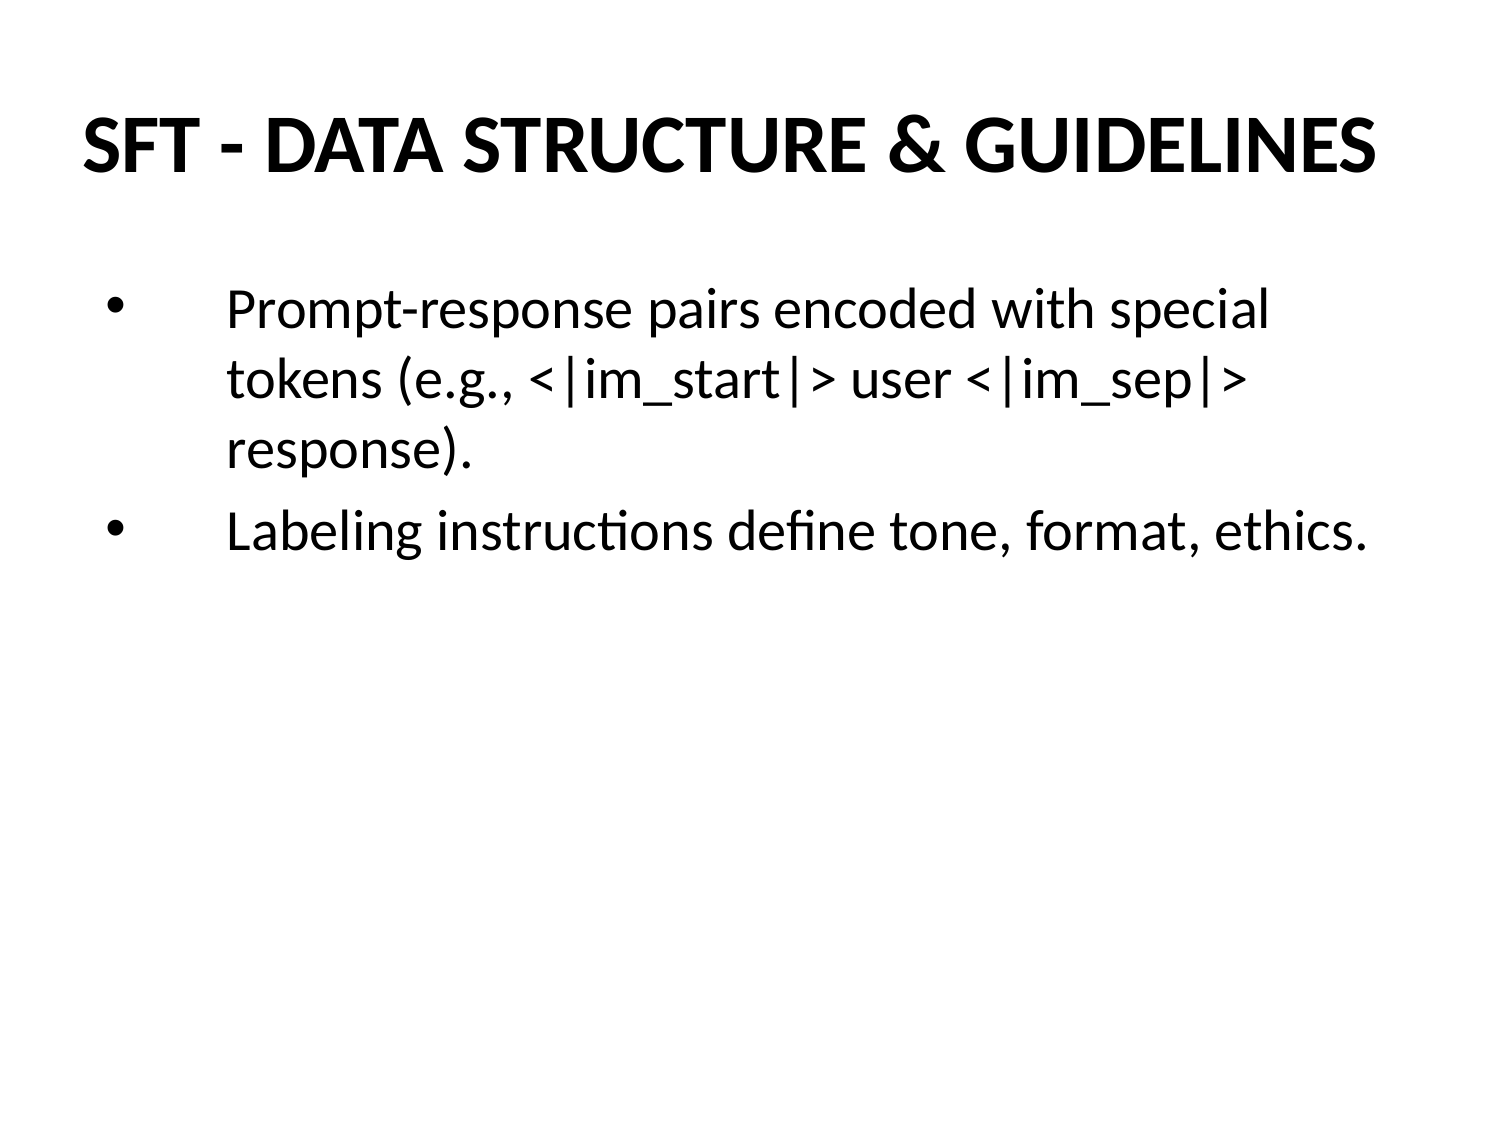

# SFT - Data Structure & Guidelines
Prompt-response pairs encoded with special tokens (e.g., <|im_start|> user <|im_sep|> response).
Labeling instructions define tone, format, ethics.